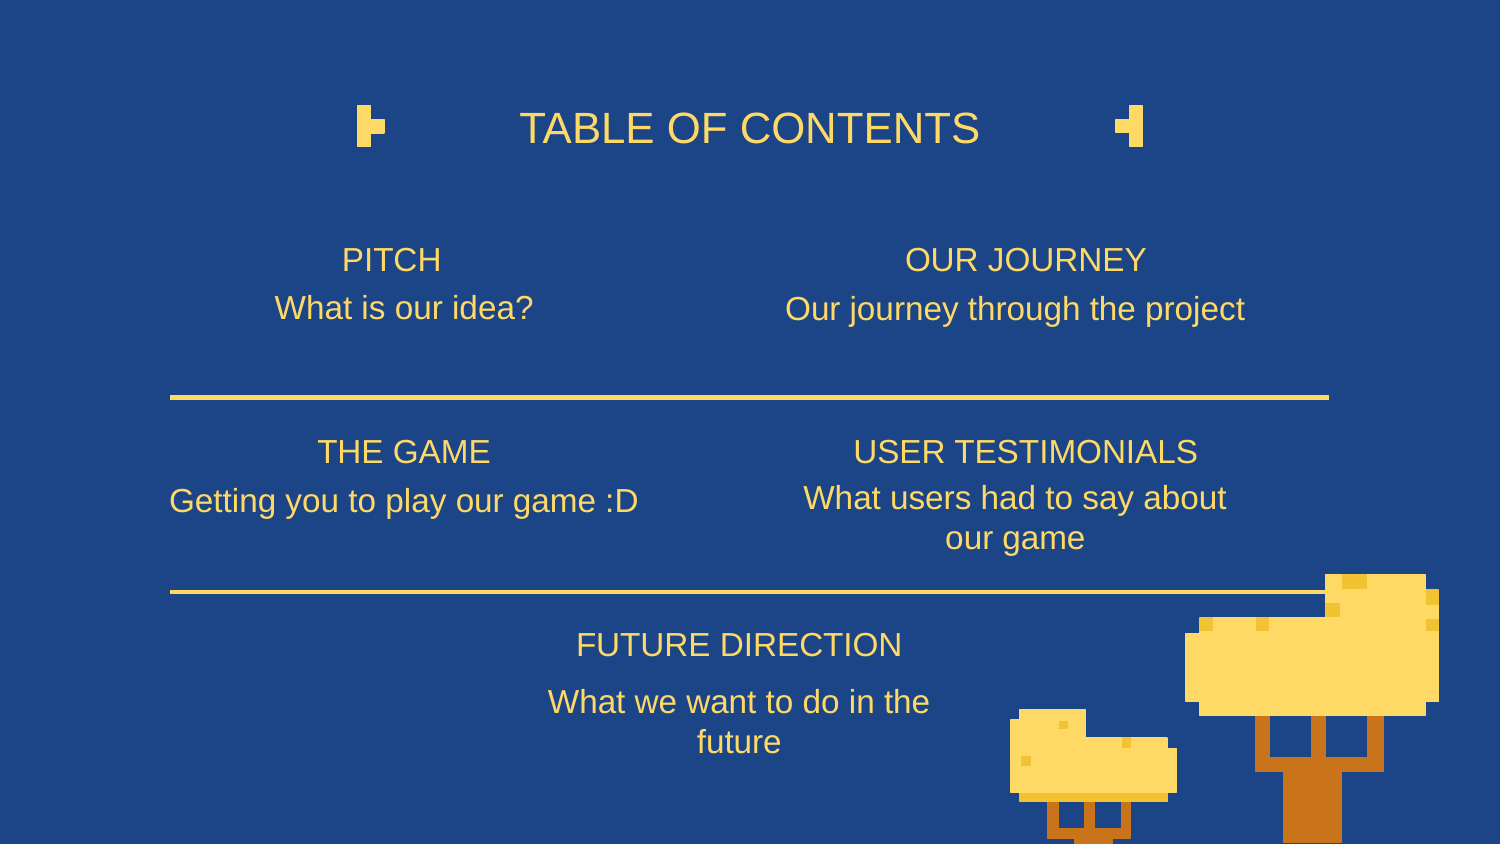

# TABLE OF CONTENTS

PITCH
OUR JOURNEY
What is our idea?
Our journey through the project

THE GAME
USER TESTIMONIALS
What users had to say about our game

Getting you to play our game :D
FUTURE DIRECTION
What we want to do in the future